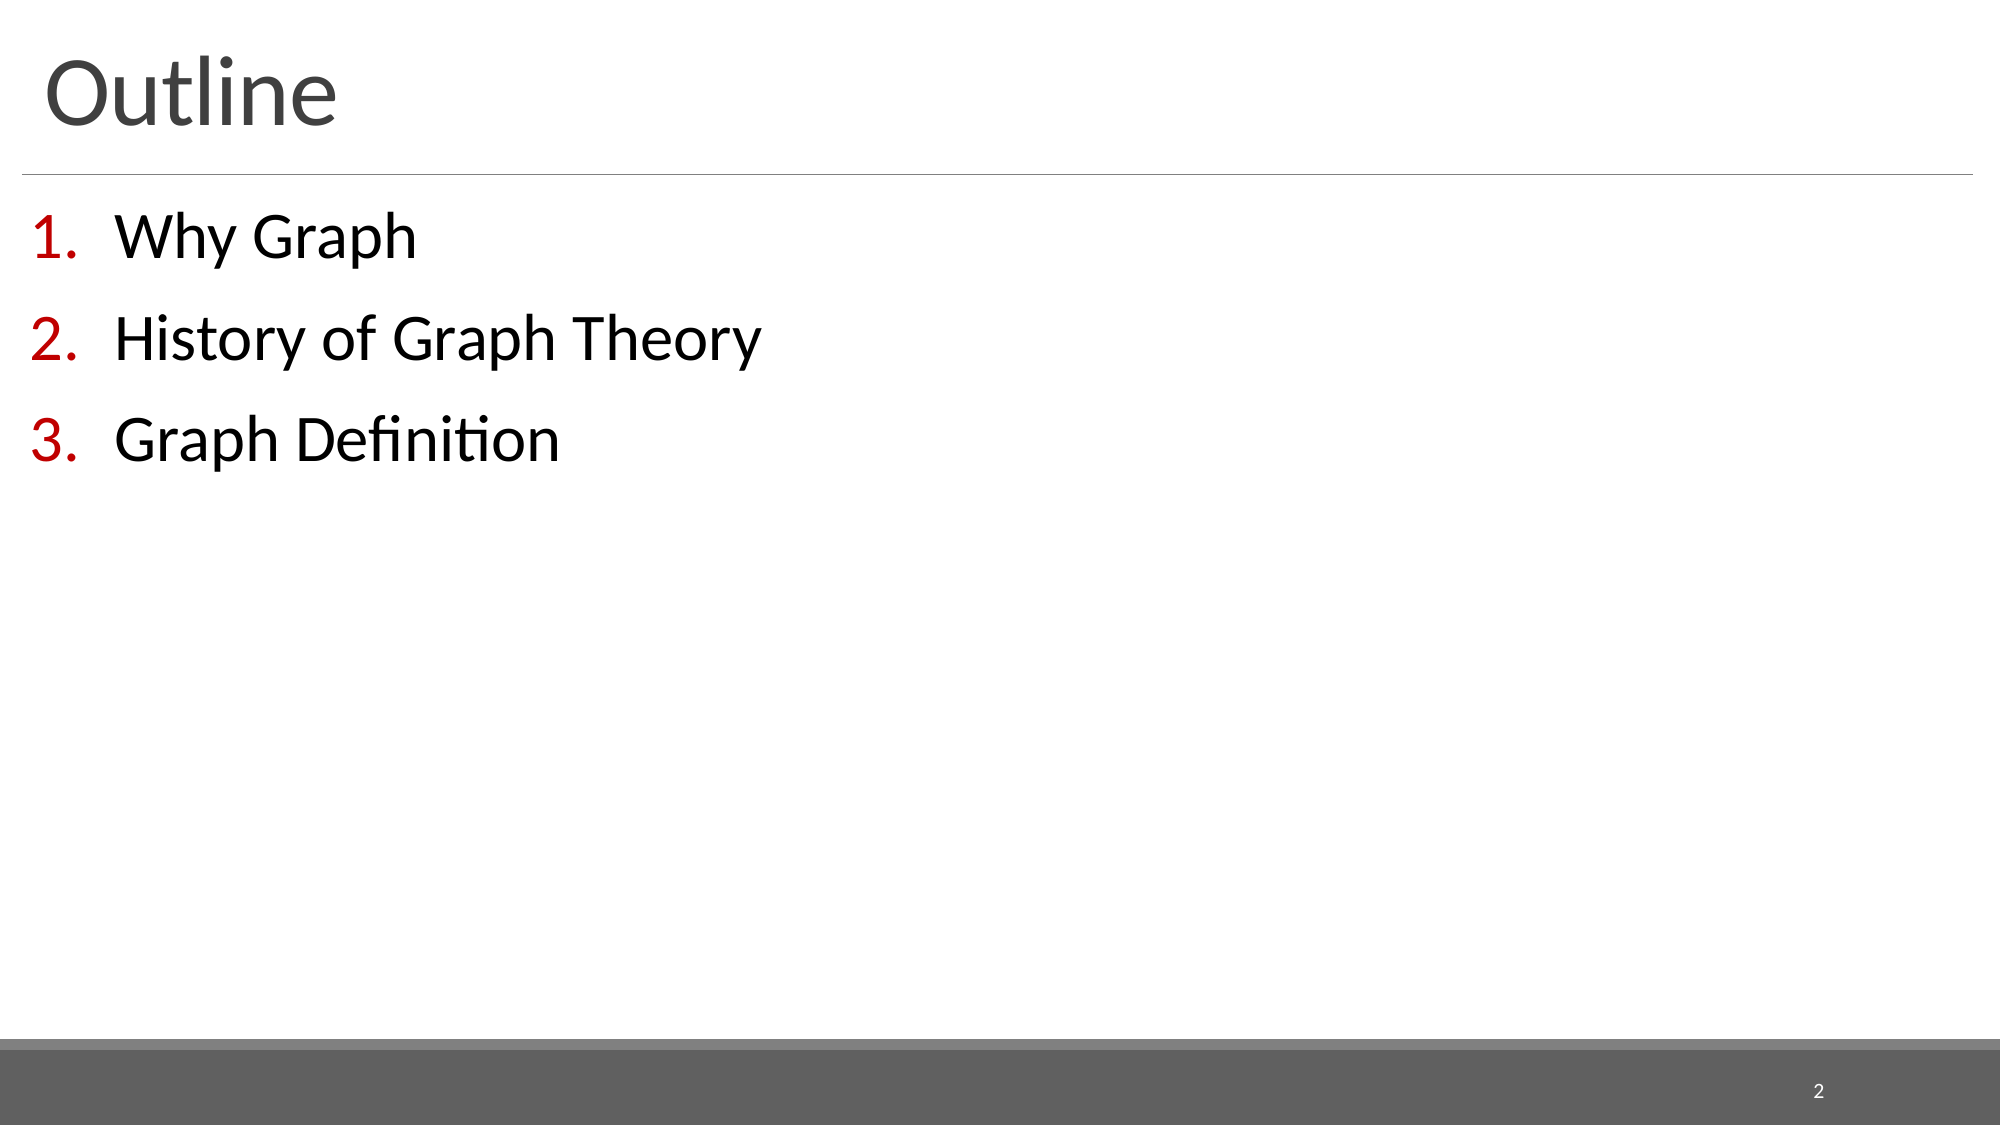

# Outline
Why Graph
History of Graph Theory
Graph Definition

2